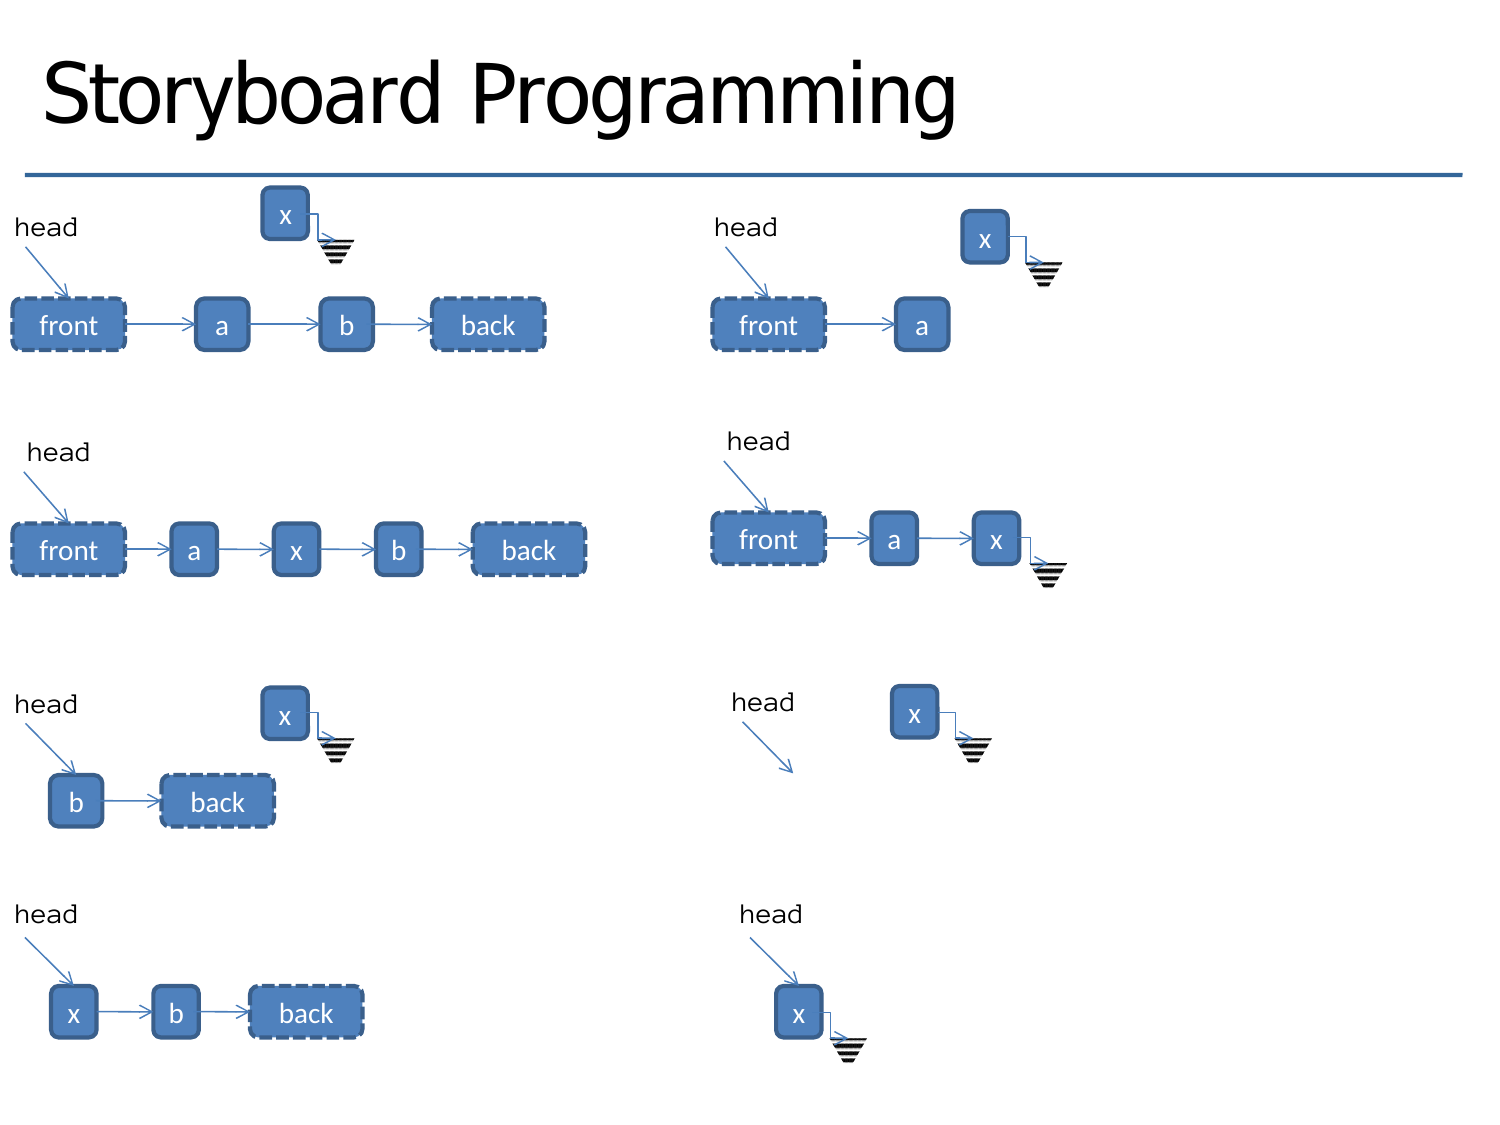

# Storyboard Programming
x
head

front
a
b
back
head
x

front
a
head
front
a
x

head
front
a
x
b
back
head
x

head
x

b
back
head
x
b
back
head
x